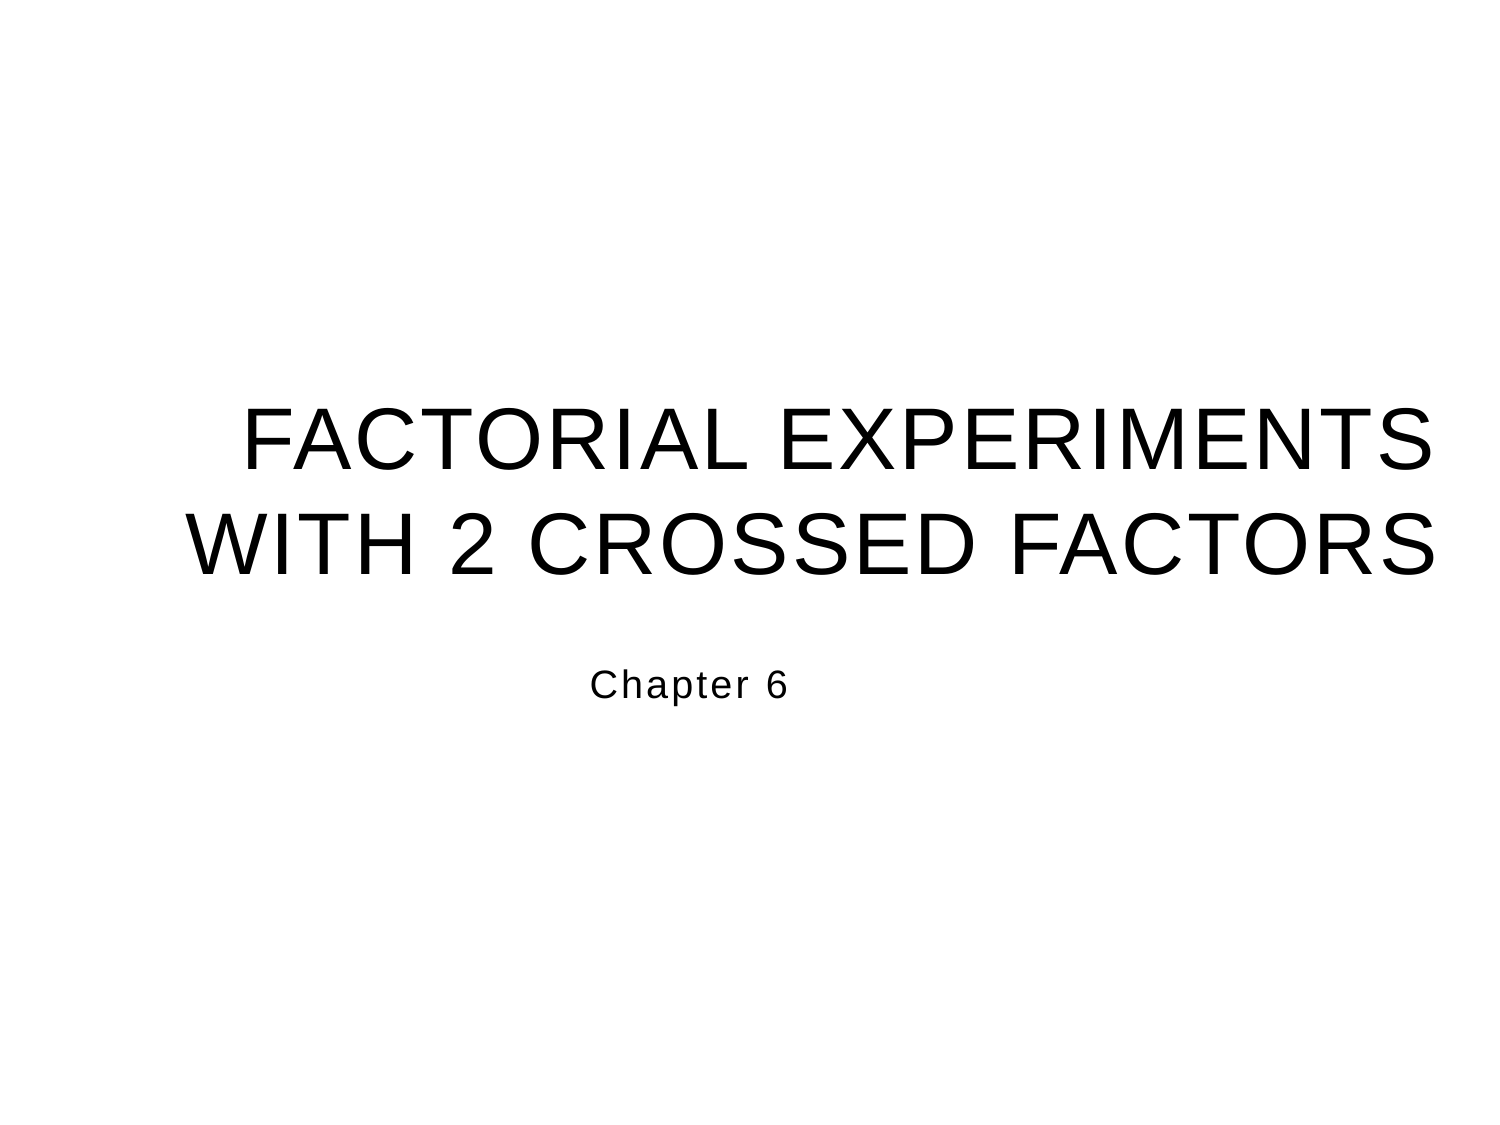

# Factorial Experiments with 2 crossed factors
Chapter 6